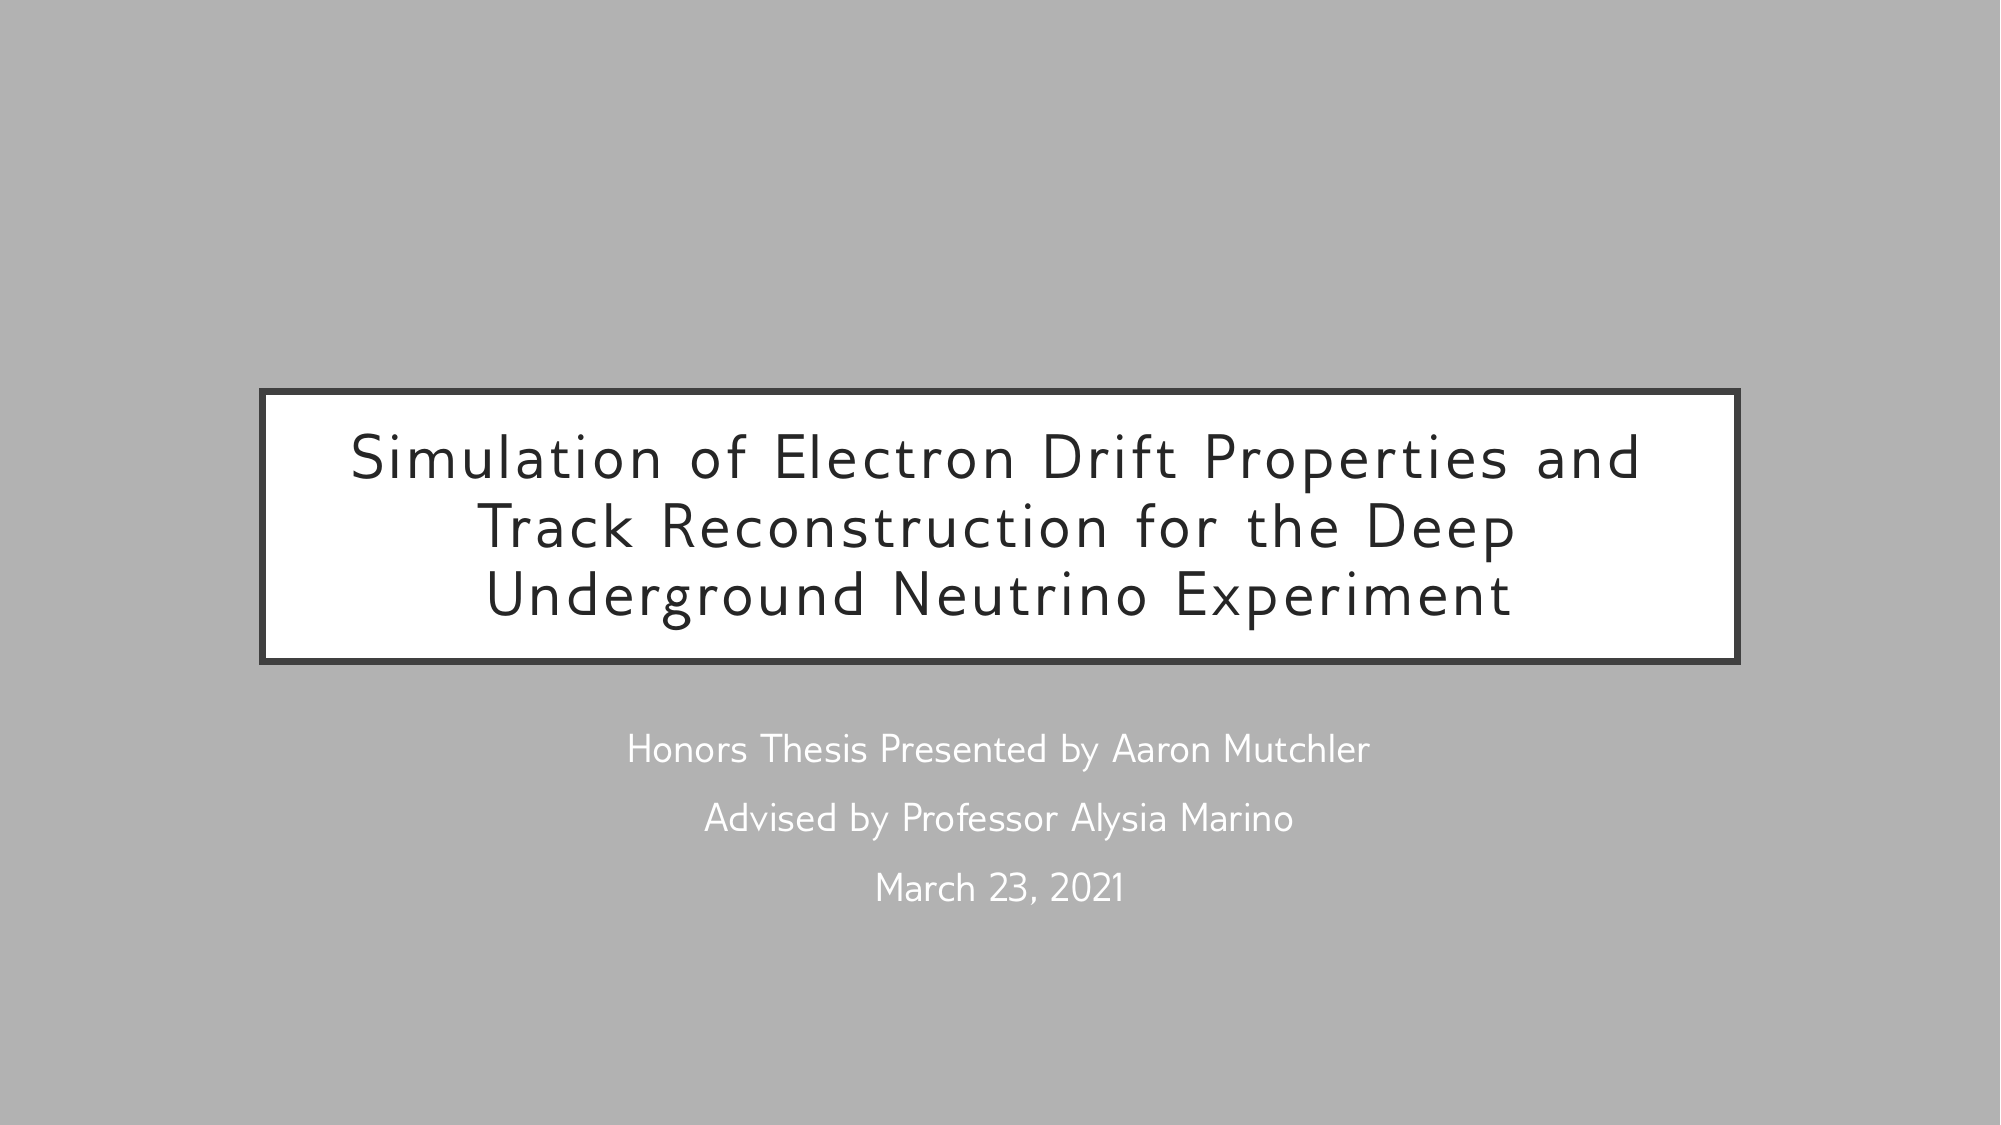

# Simulation of Electron Drift Properties and Track Reconstruction for the Deep Underground Neutrino Experiment
Honors Thesis Presented by Aaron Mutchler
Advised by Professor Alysia Marino
March 23, 2021